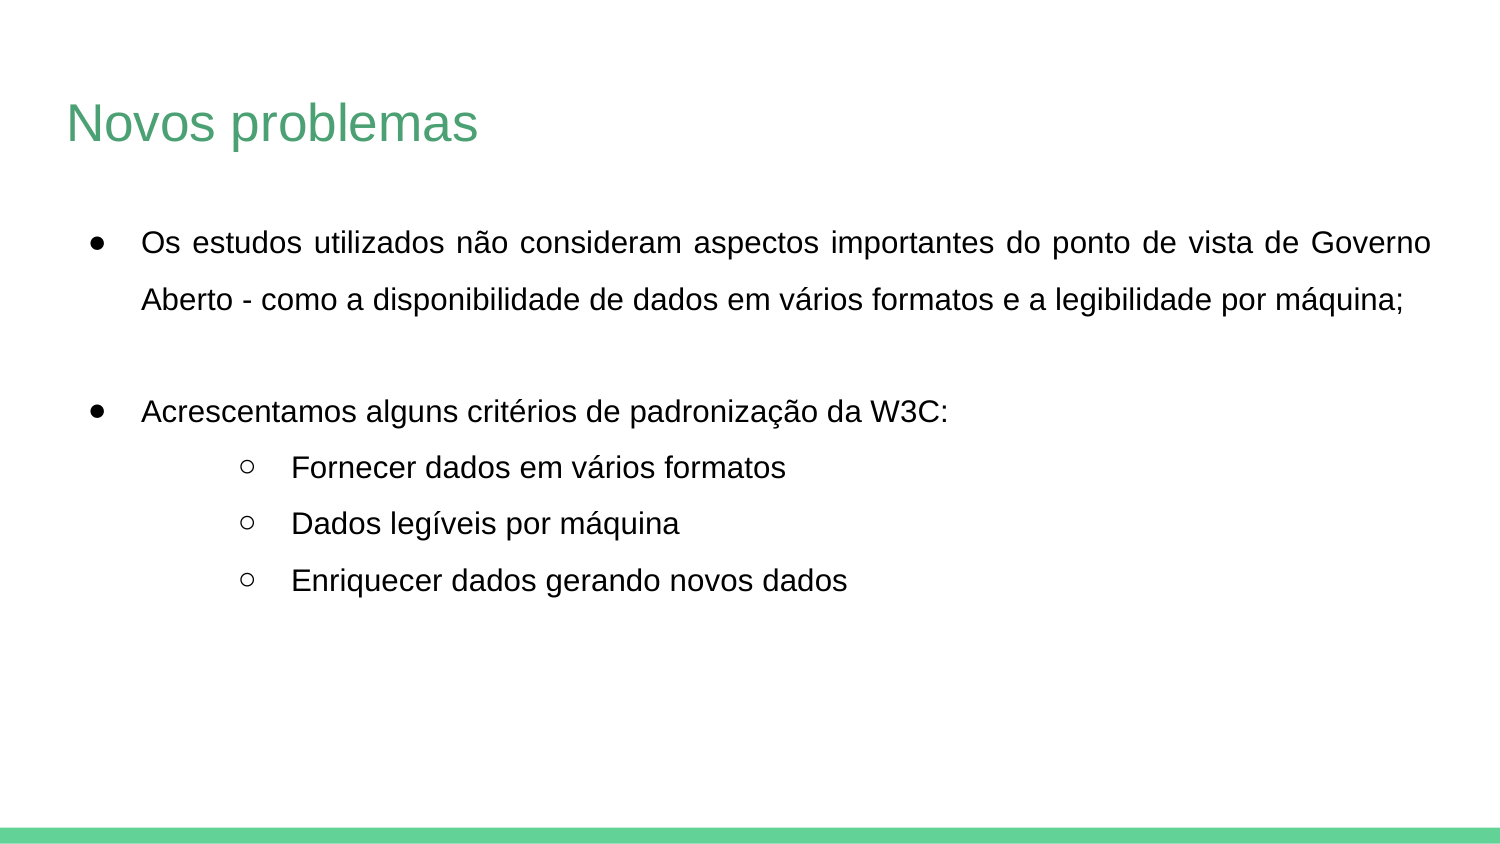

# Novos problemas
Os estudos utilizados não consideram aspectos importantes do ponto de vista de Governo Aberto - como a disponibilidade de dados em vários formatos e a legibilidade por máquina;

Acrescentamos alguns critérios de padronização da W3C:
Fornecer dados em vários formatos
Dados legíveis por máquina
Enriquecer dados gerando novos dados